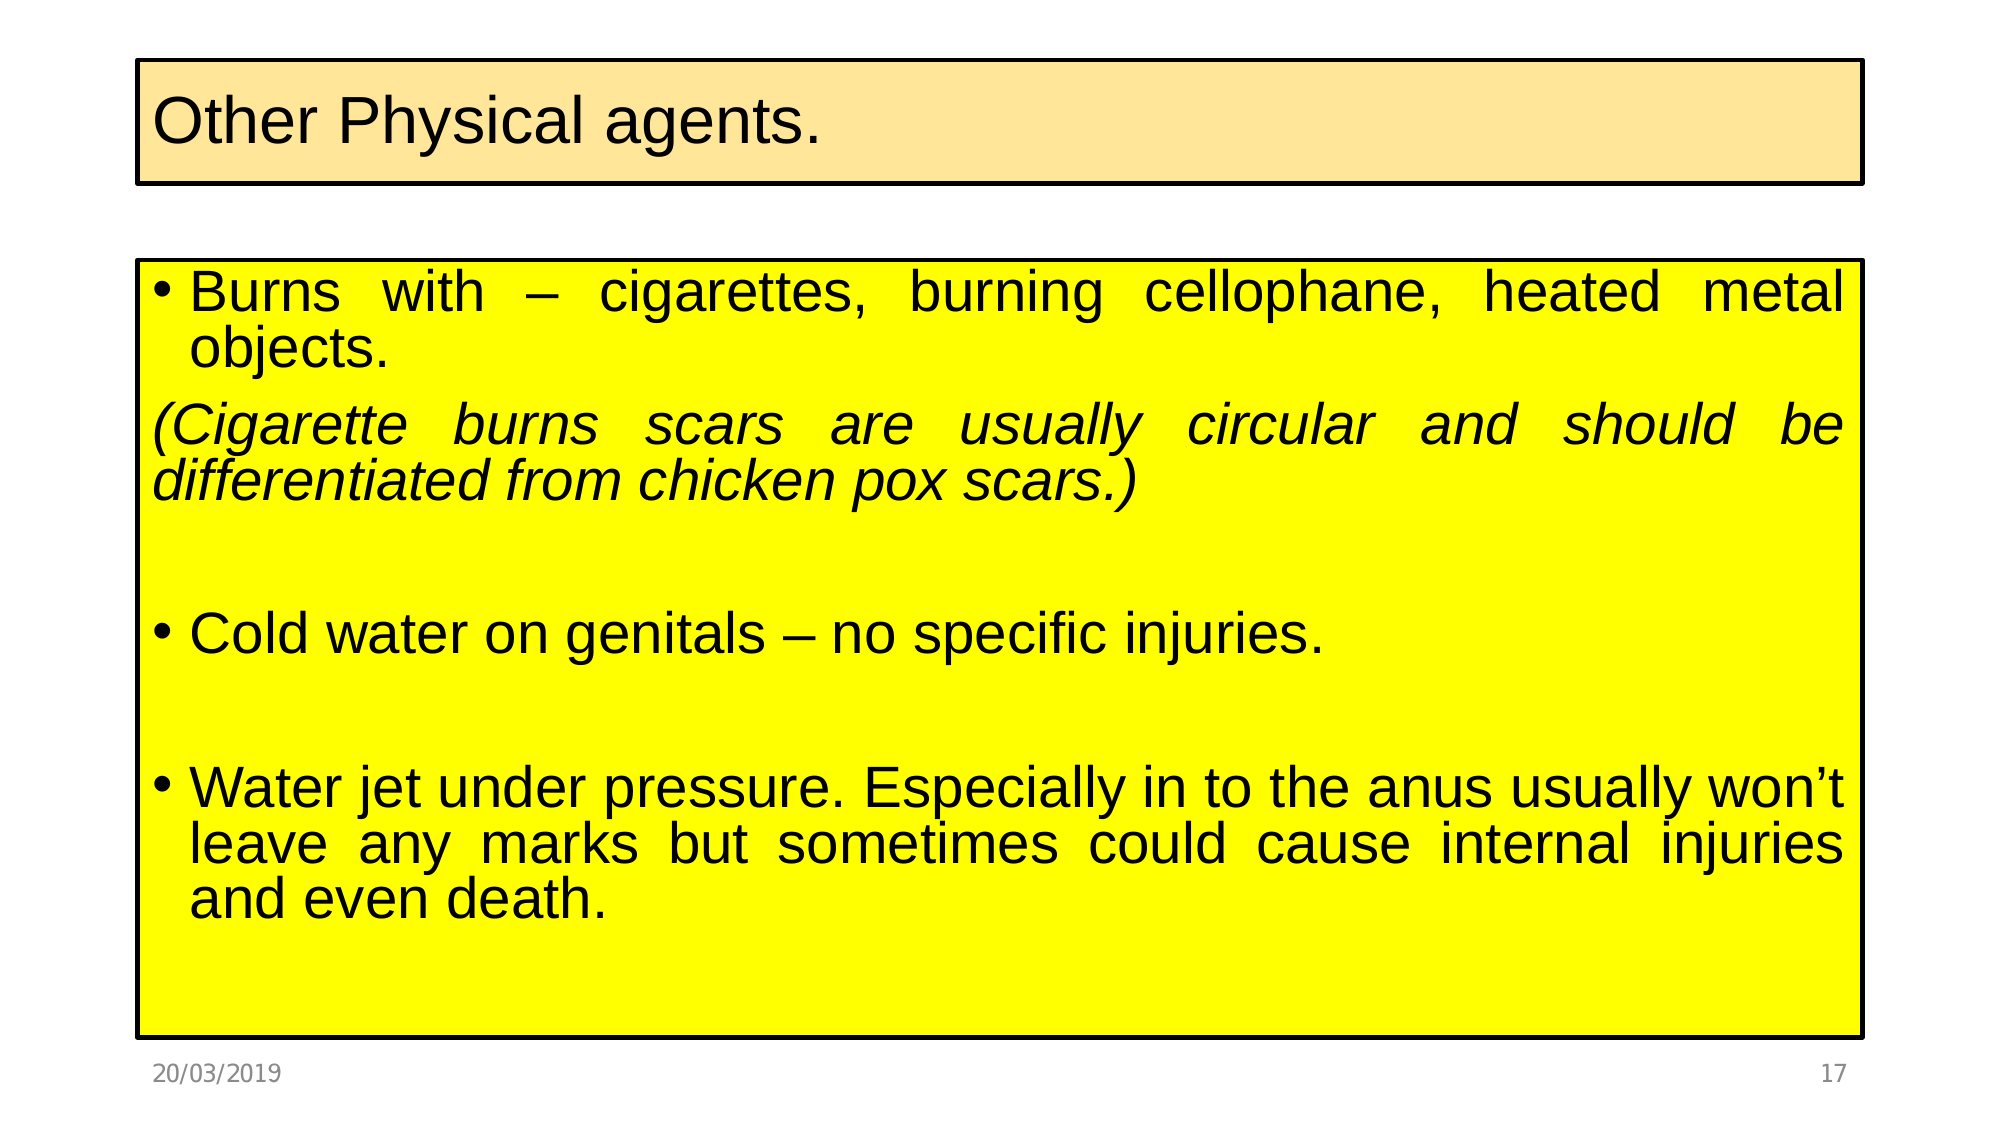

# Other Physical agents.
Burns with – cigarettes, burning cellophane, heated metal objects.
(Cigarette burns scars are usually circular and should be differentiated from chicken pox scars.)

Cold water on genitals – no specific injuries.

Water jet under pressure. Especially in to the anus usually won’t leave any marks but sometimes could cause internal injuries and even death.
20/03/2019

17